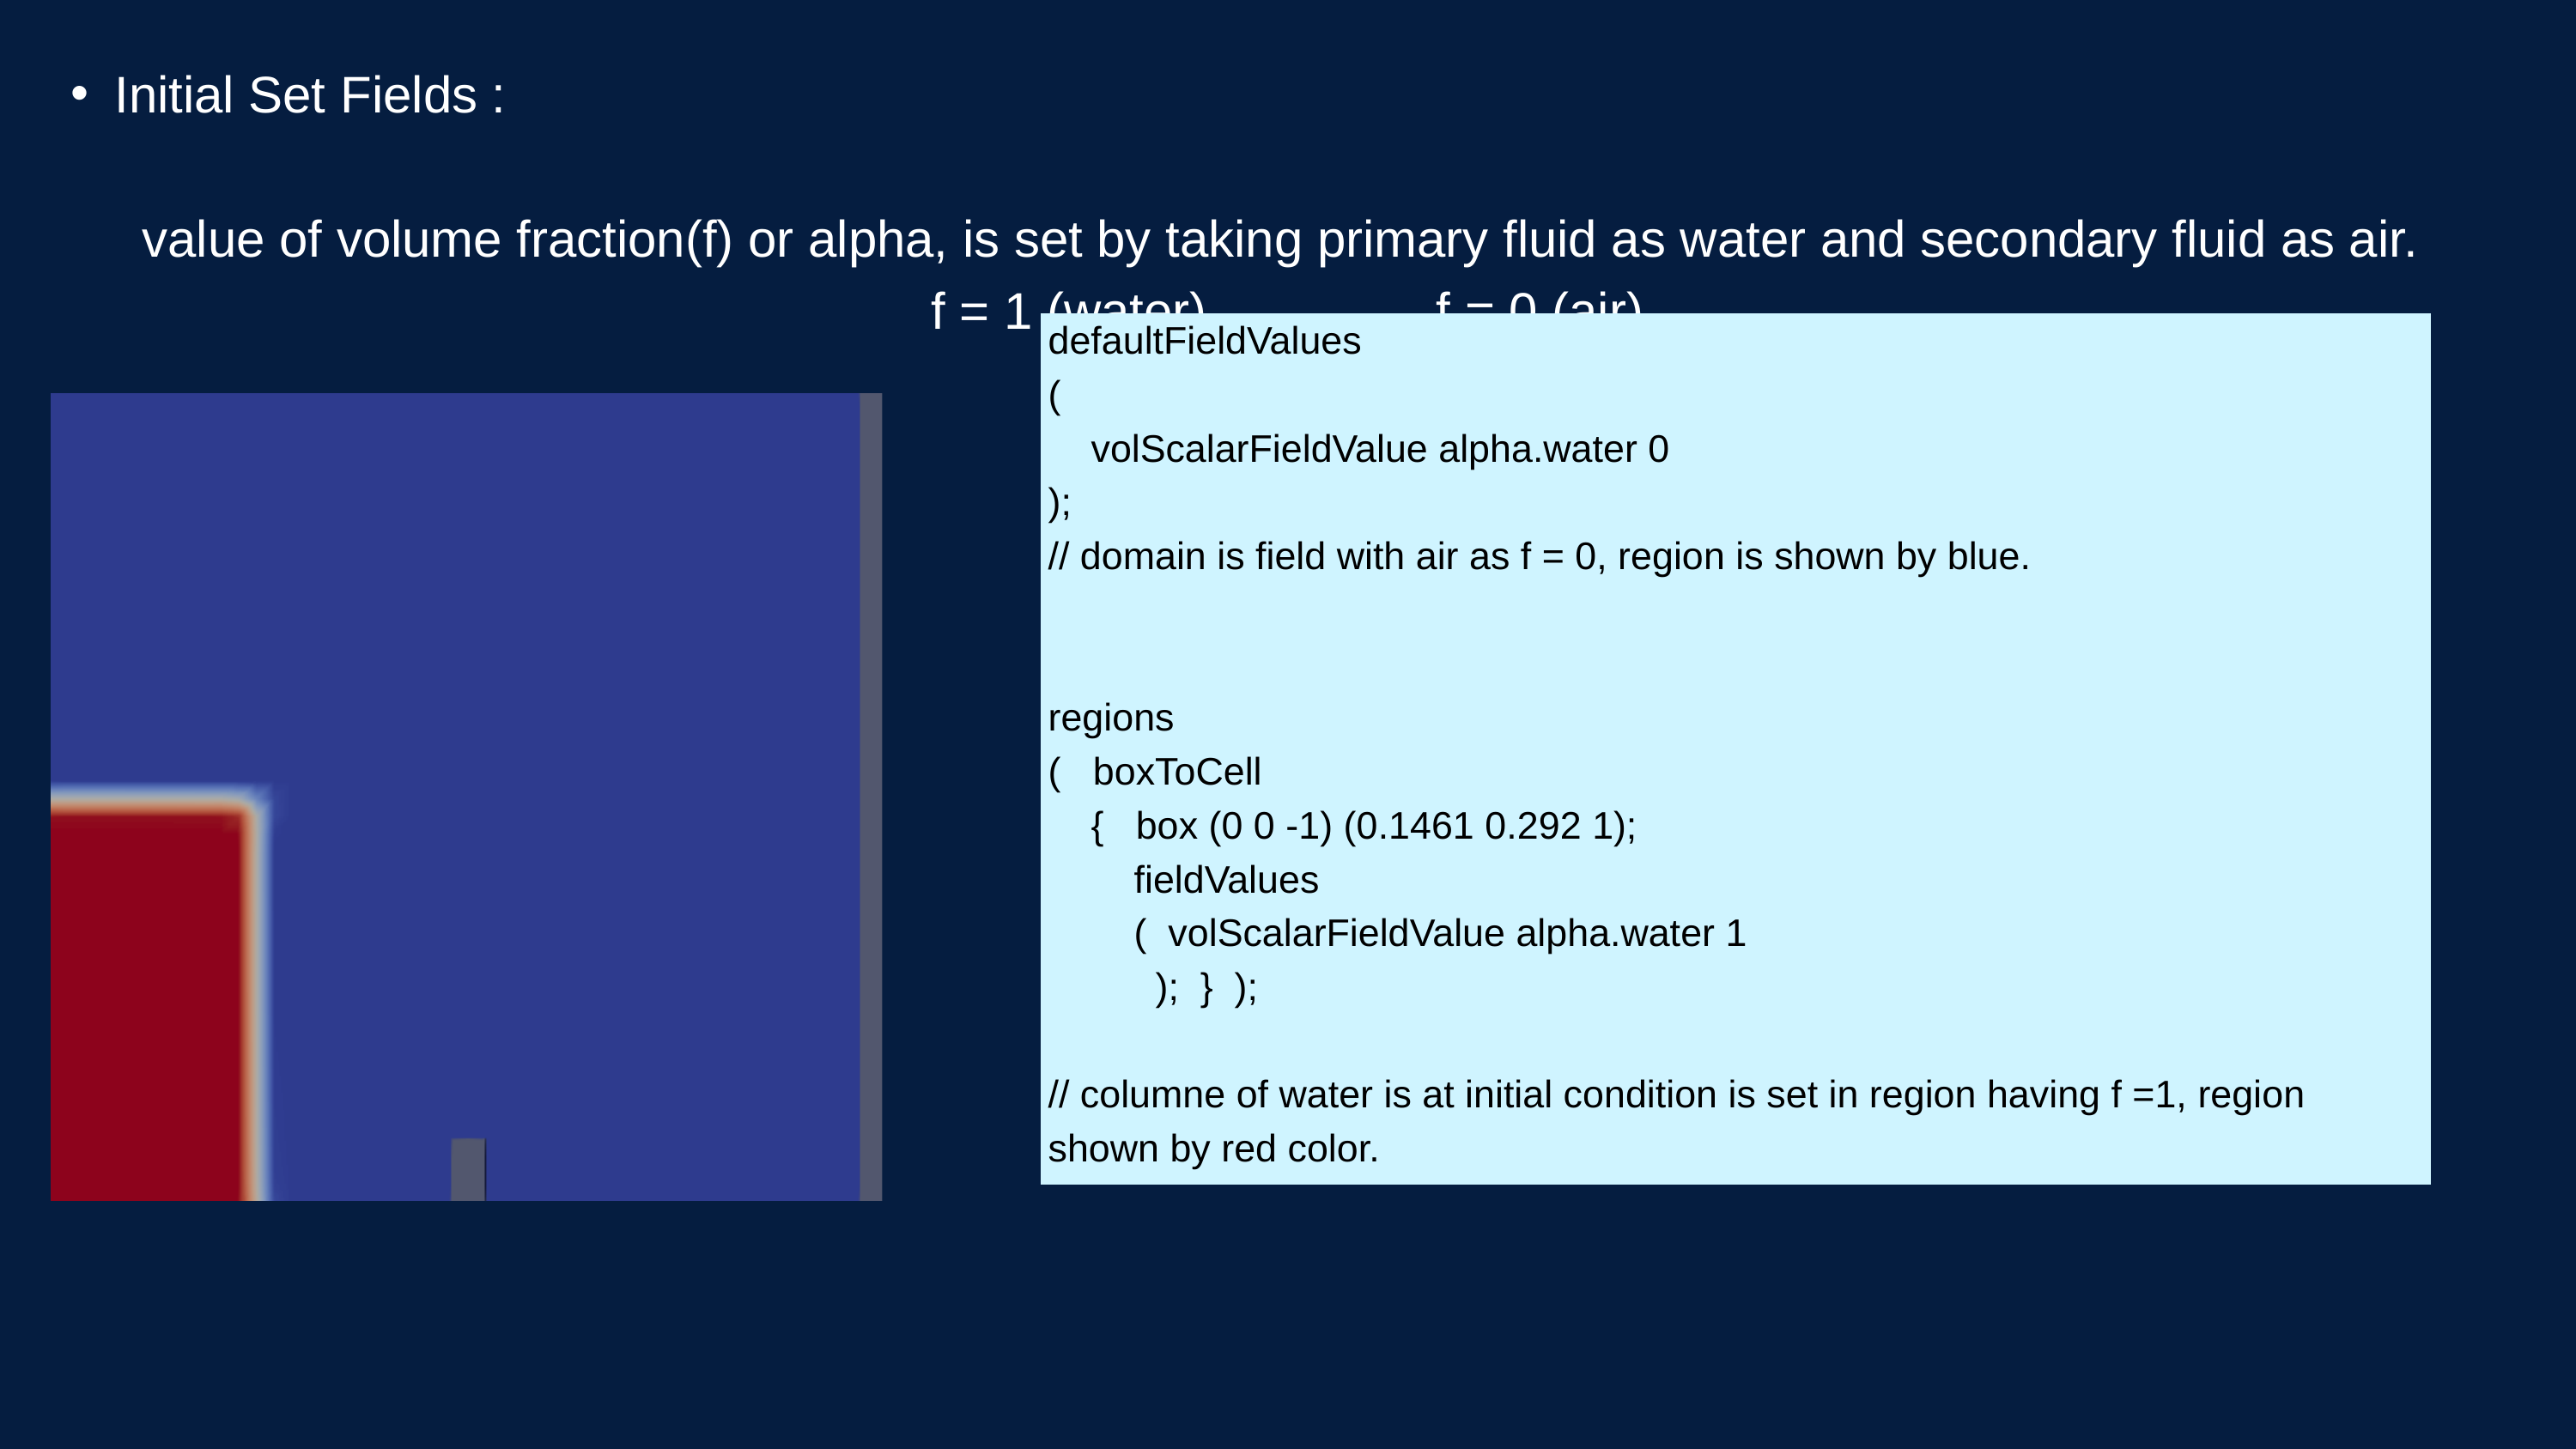

Initial Set Fields :
value of volume fraction(f) or alpha, is set by taking primary fluid as water and secondary fluid as air.
f = 1 (water)                f = 0 (air)

defaultFieldValues
(
    volScalarFieldValue alpha.water 0
);
// domain is field with air as f = 0, region is shown by blue.

regions
(   boxToCell
    {   box (0 0 -1) (0.1461 0.292 1);
        fieldValues
        (  volScalarFieldValue alpha.water 1
          );  }  );

// columne of water is at initial condition is set in region having f =1, region shown by red color.